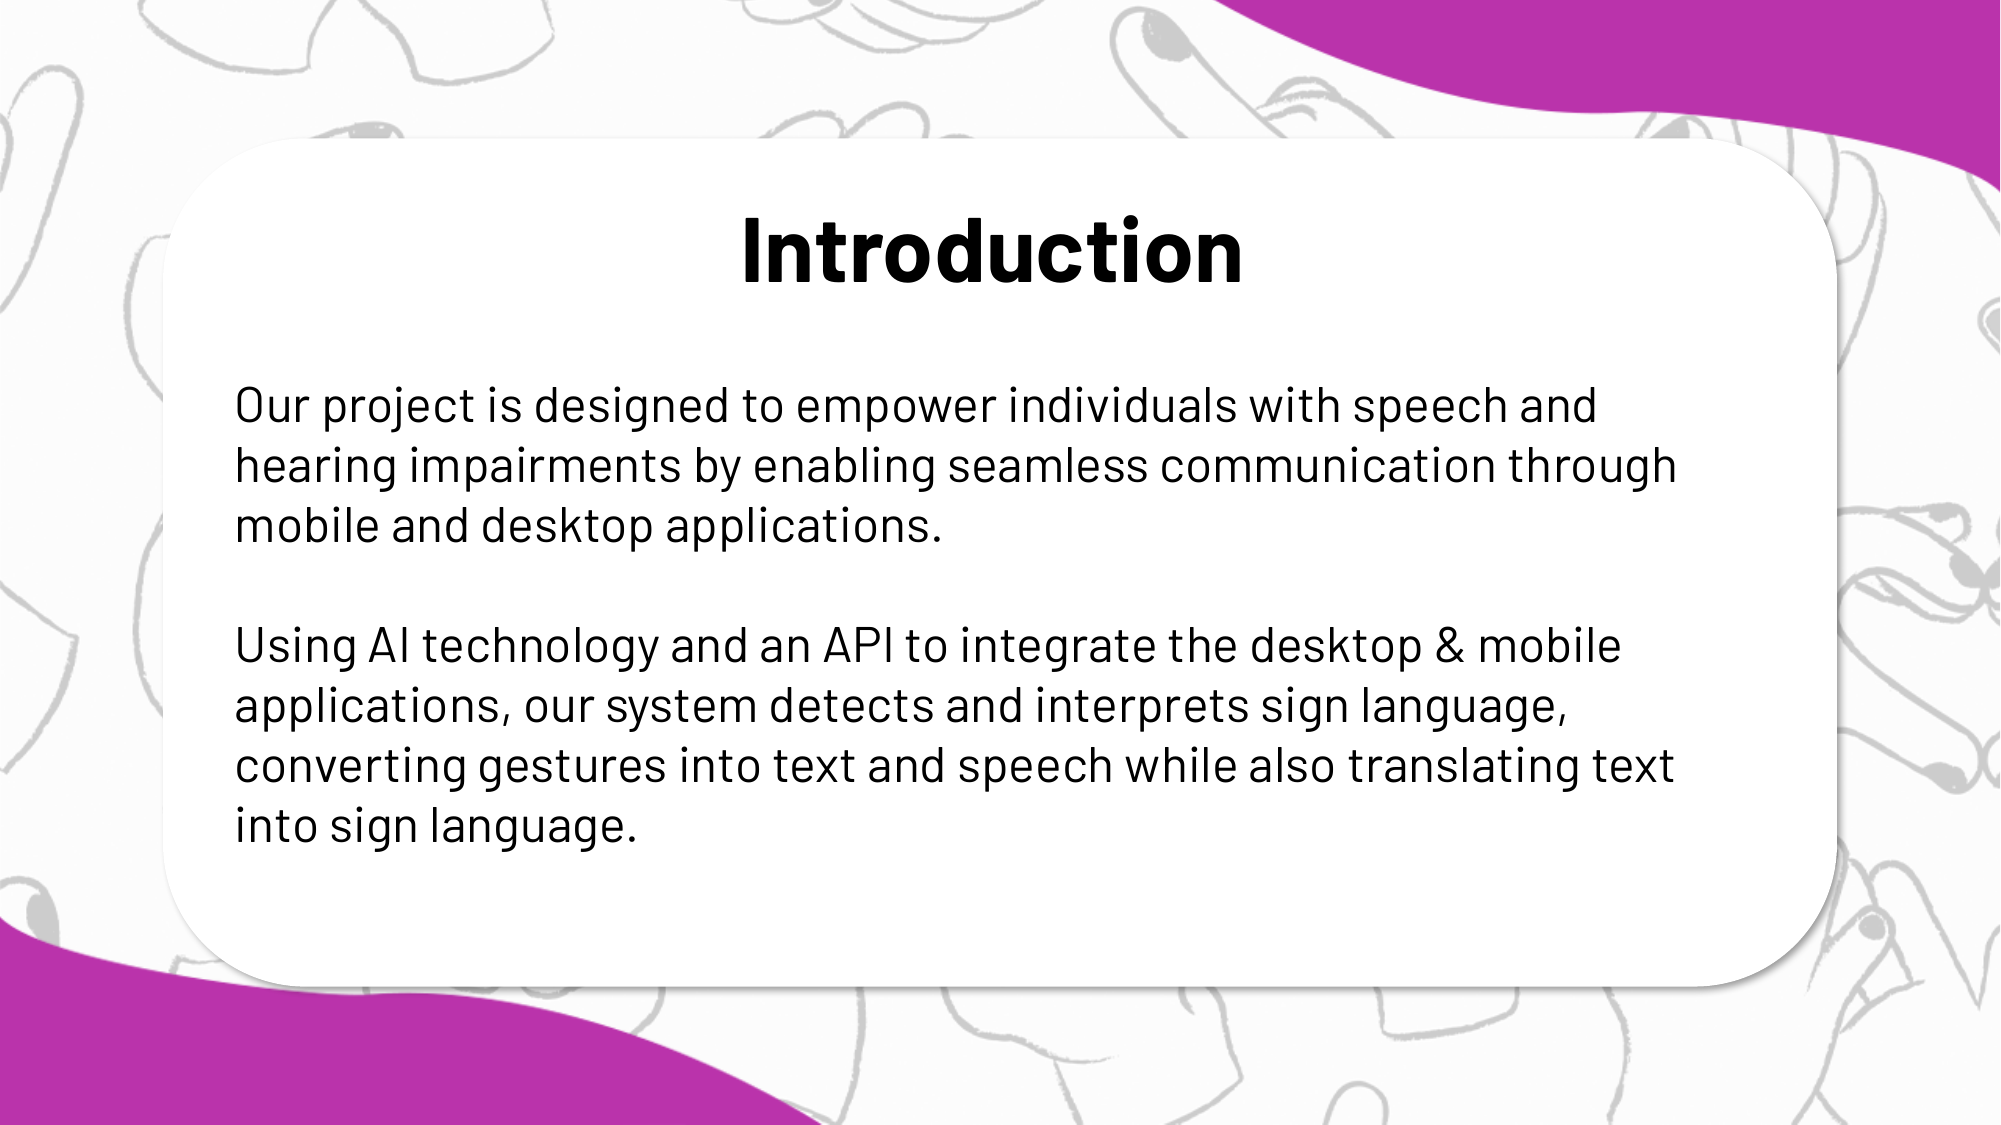

Introduction
Our project is designed to empower individuals with speech and hearing impairments by enabling seamless communication through mobile and desktop applications.

Using AI technology and an API to integrate the desktop & mobile applications, our system detects and interprets sign language, converting gestures into text and speech while also translating text into sign language.